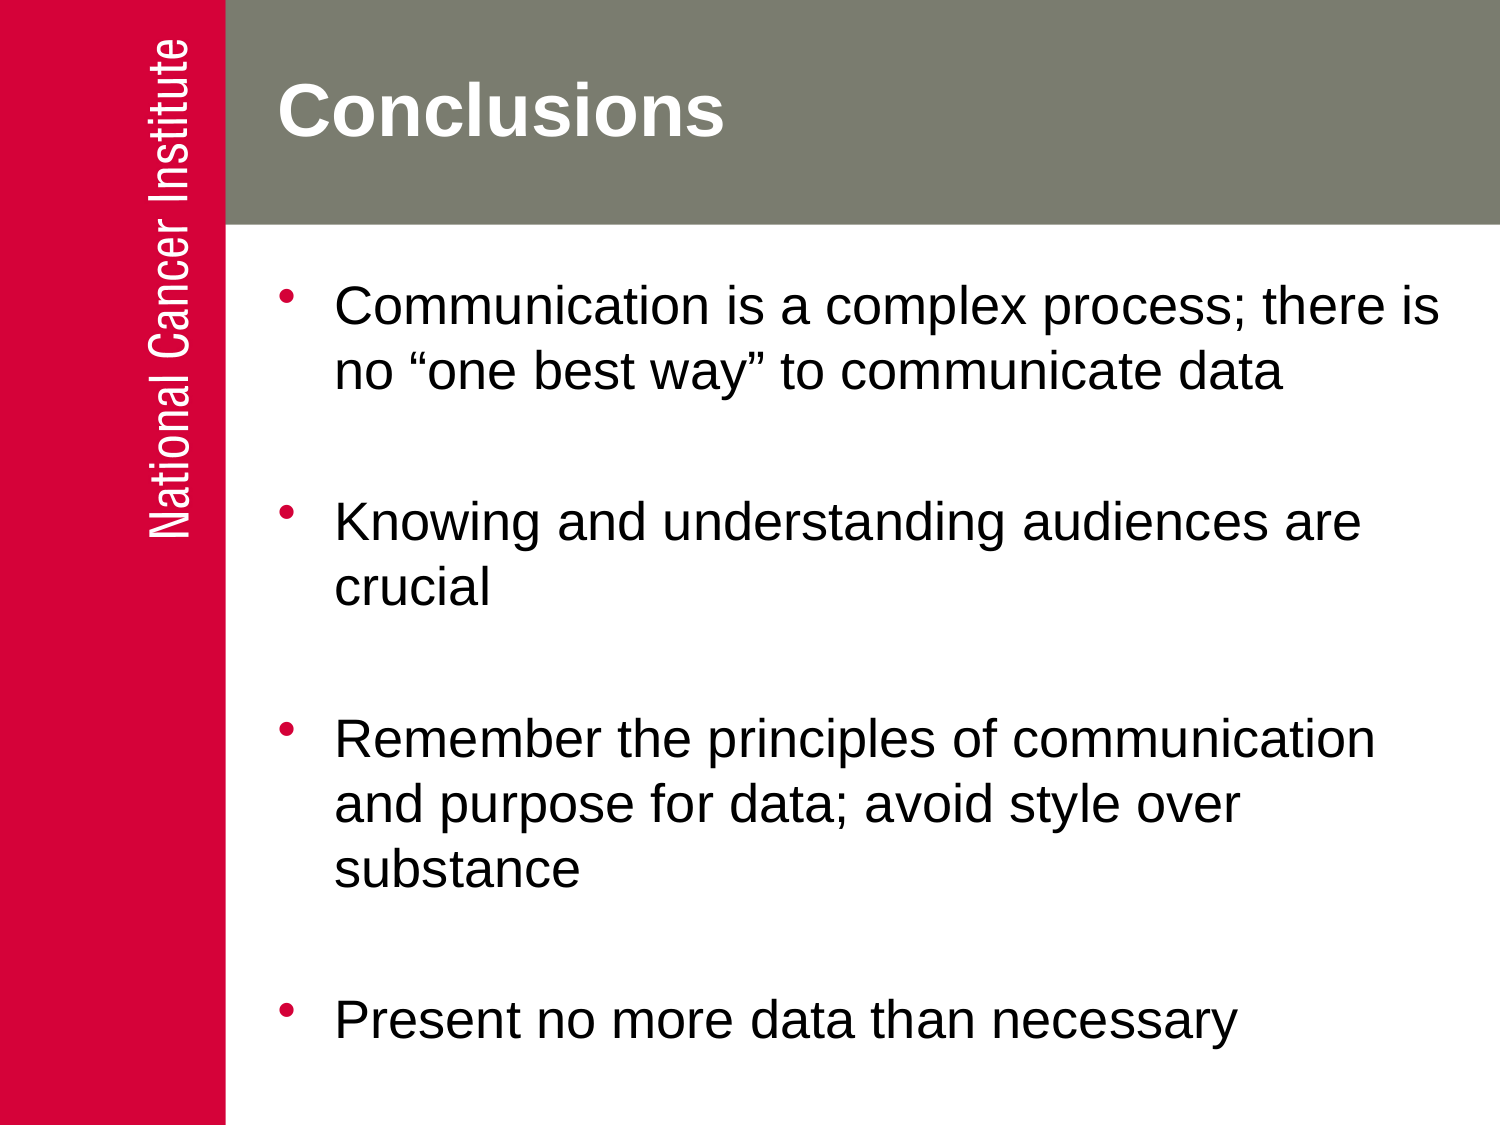

# Conclusions
Communication is a complex process; there is no “one best way” to communicate data

Knowing and understanding audiences are crucial

Remember the principles of communication and purpose for data; avoid style over substance

Present no more data than necessary